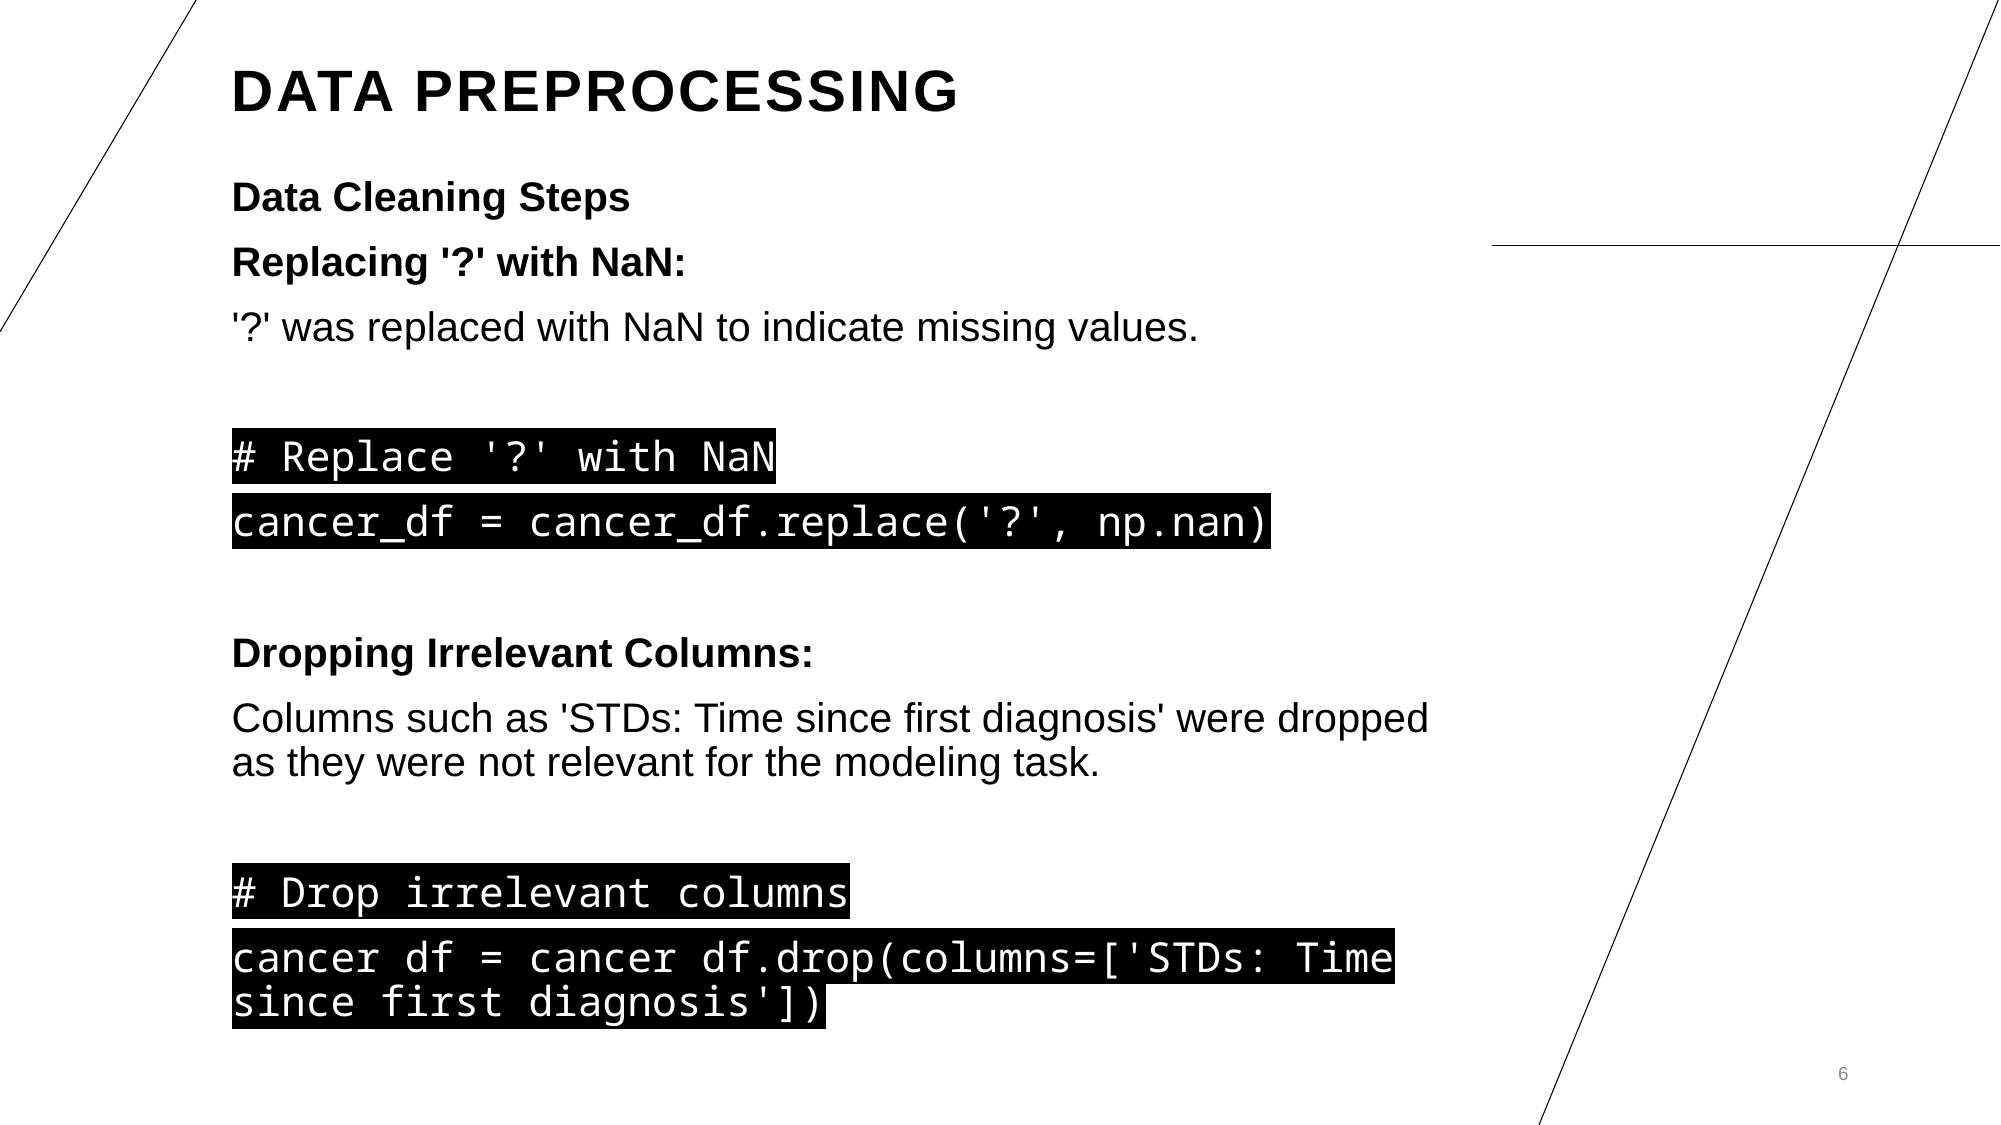

# Data Preprocessing
Data Cleaning Steps
Replacing '?' with NaN:
'?' was replaced with NaN to indicate missing values.

# Replace '?' with NaN
cancer_df = cancer_df.replace('?', np.nan)

Dropping Irrelevant Columns:
Columns such as 'STDs: Time since first diagnosis' were dropped as they were not relevant for the modeling task.

# Drop irrelevant columns
cancer_df = cancer_df.drop(columns=['STDs: Time since first diagnosis'])
6